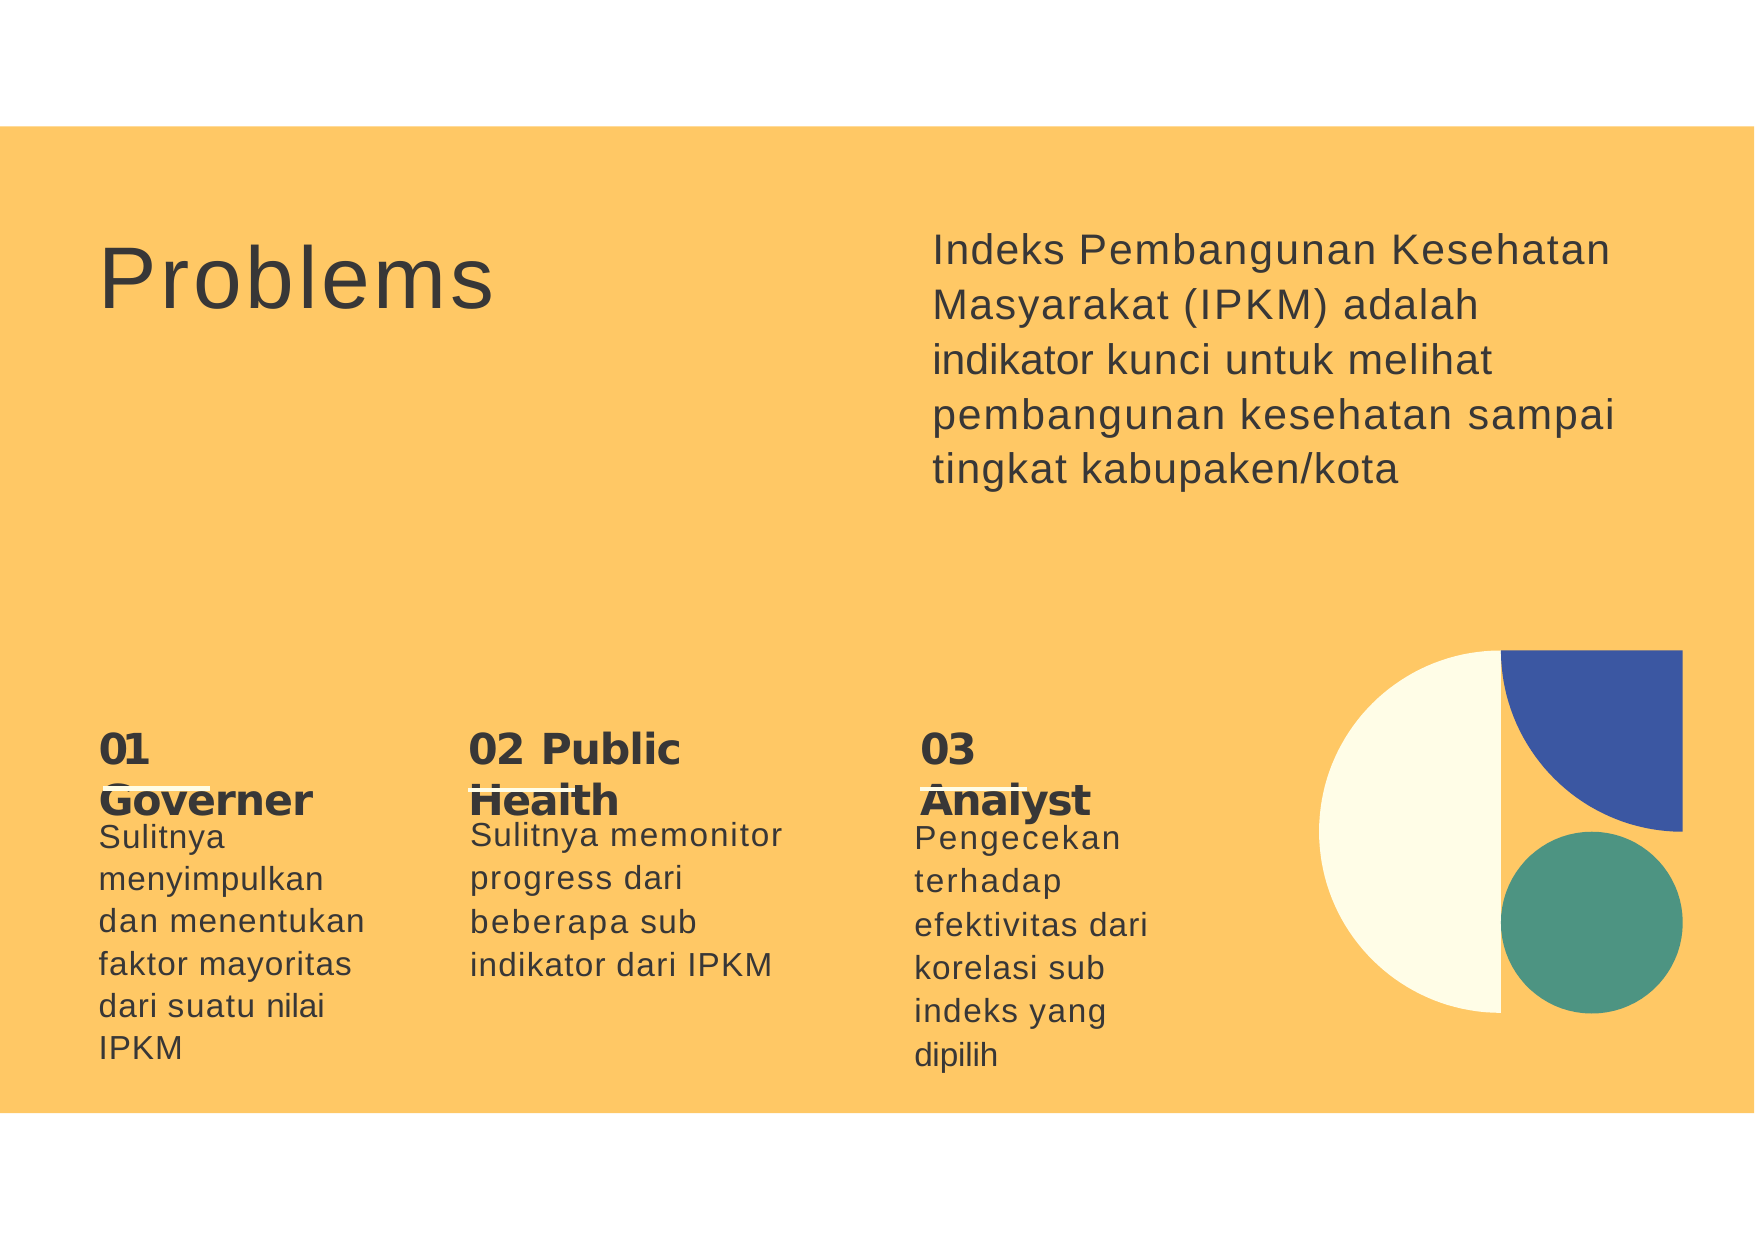

# Indeks Pembangunan Kesehatan Masyarakat (IPKM) adalah indikator kunci untuk melihat pembangunan kesehatan sampai tingkat kabupaken/kota
Problems

01 Governer
02 Public Health
03 Analyst

Sulitnya memonitor progress dari beberapa sub indikator dari IPKM
Sulitnya menyimpulkan dan menentukan faktor mayoritas dari suatu nilai IPKM
Pengecekan terhadap efektivitas dari korelasi sub indeks yang dipilih